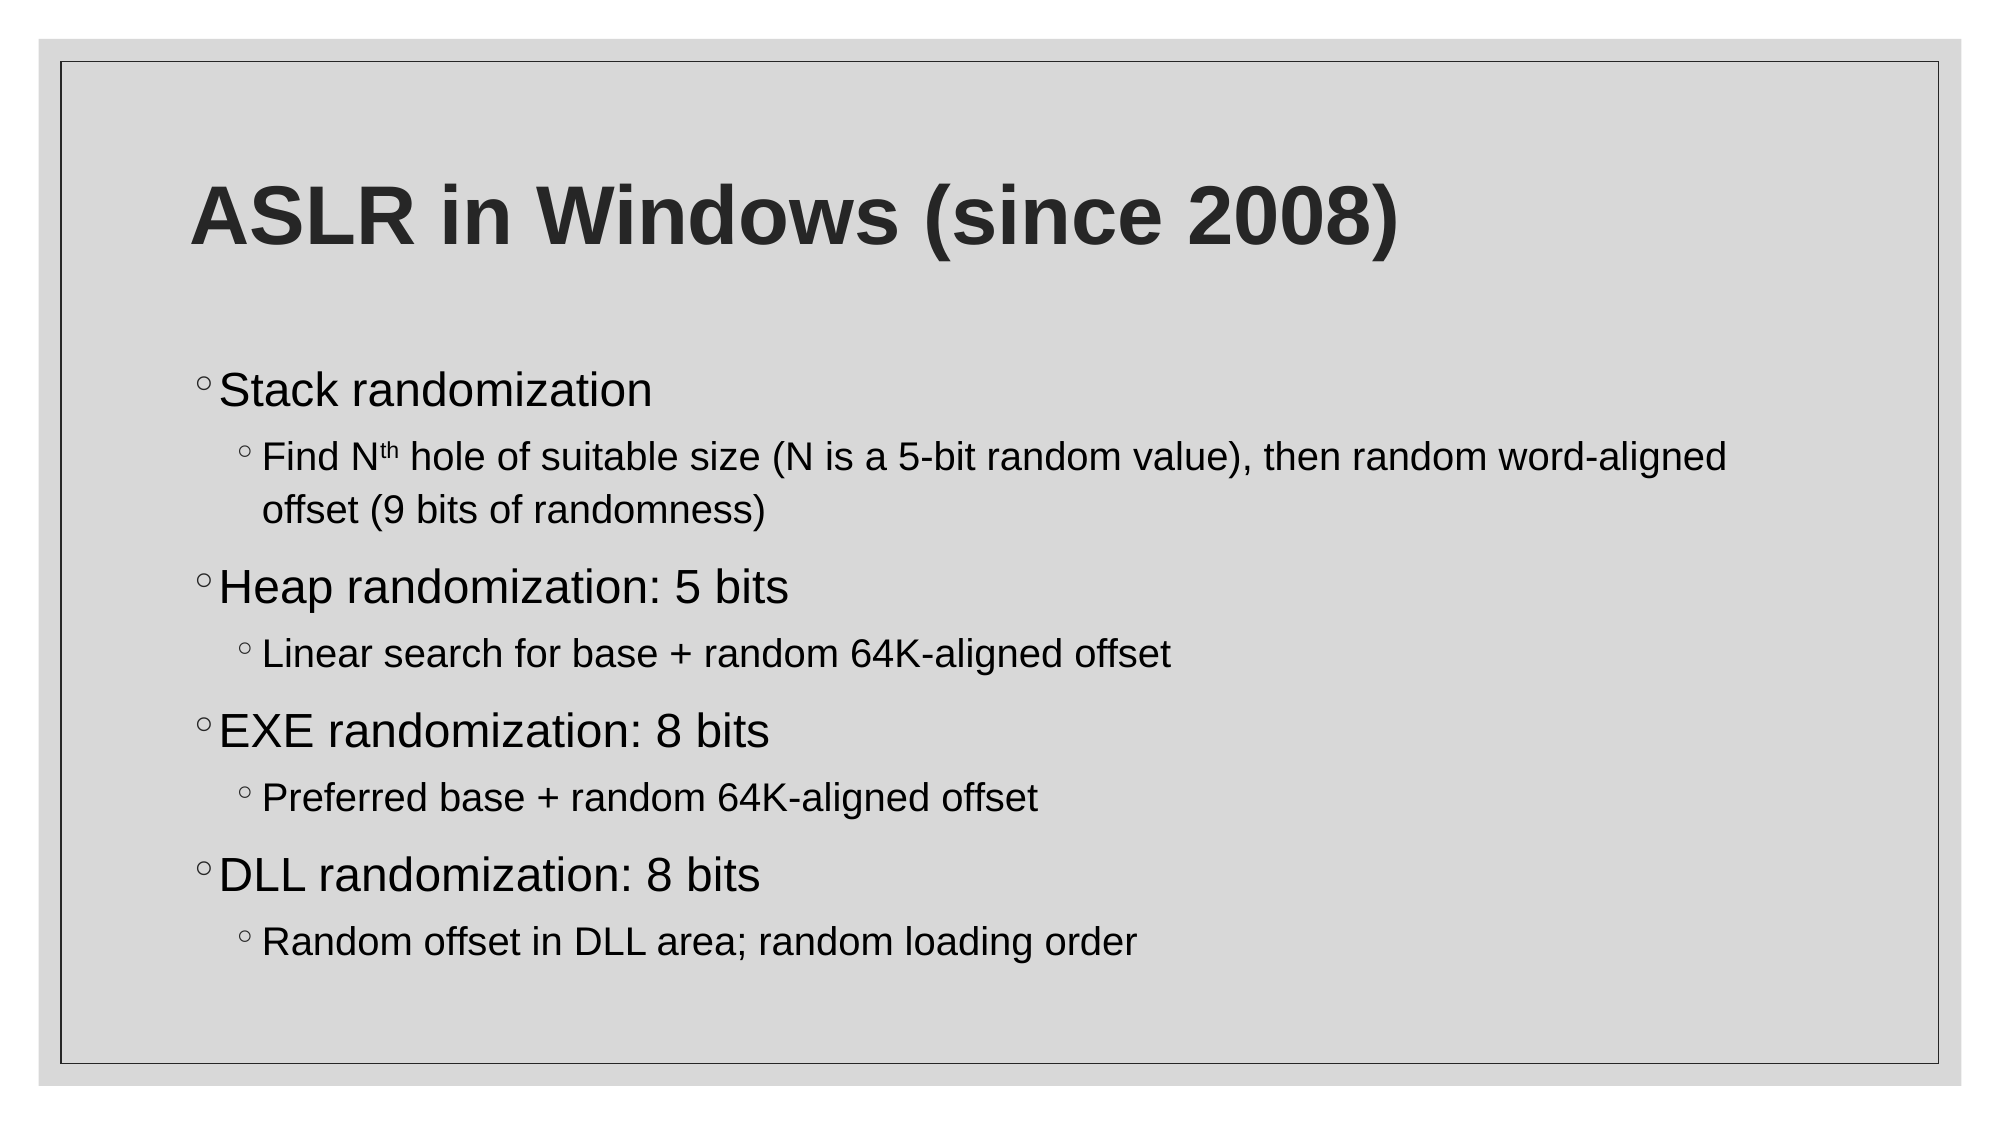

# ASLR in Windows (since 2008)
Stack randomization
Find Nth hole of suitable size (N is a 5-bit random value), then random word-aligned offset (9 bits of randomness)
Heap randomization: 5 bits
Linear search for base + random 64K-aligned offset
EXE randomization: 8 bits
Preferred base + random 64K-aligned offset
DLL randomization: 8 bits
Random offset in DLL area; random loading order